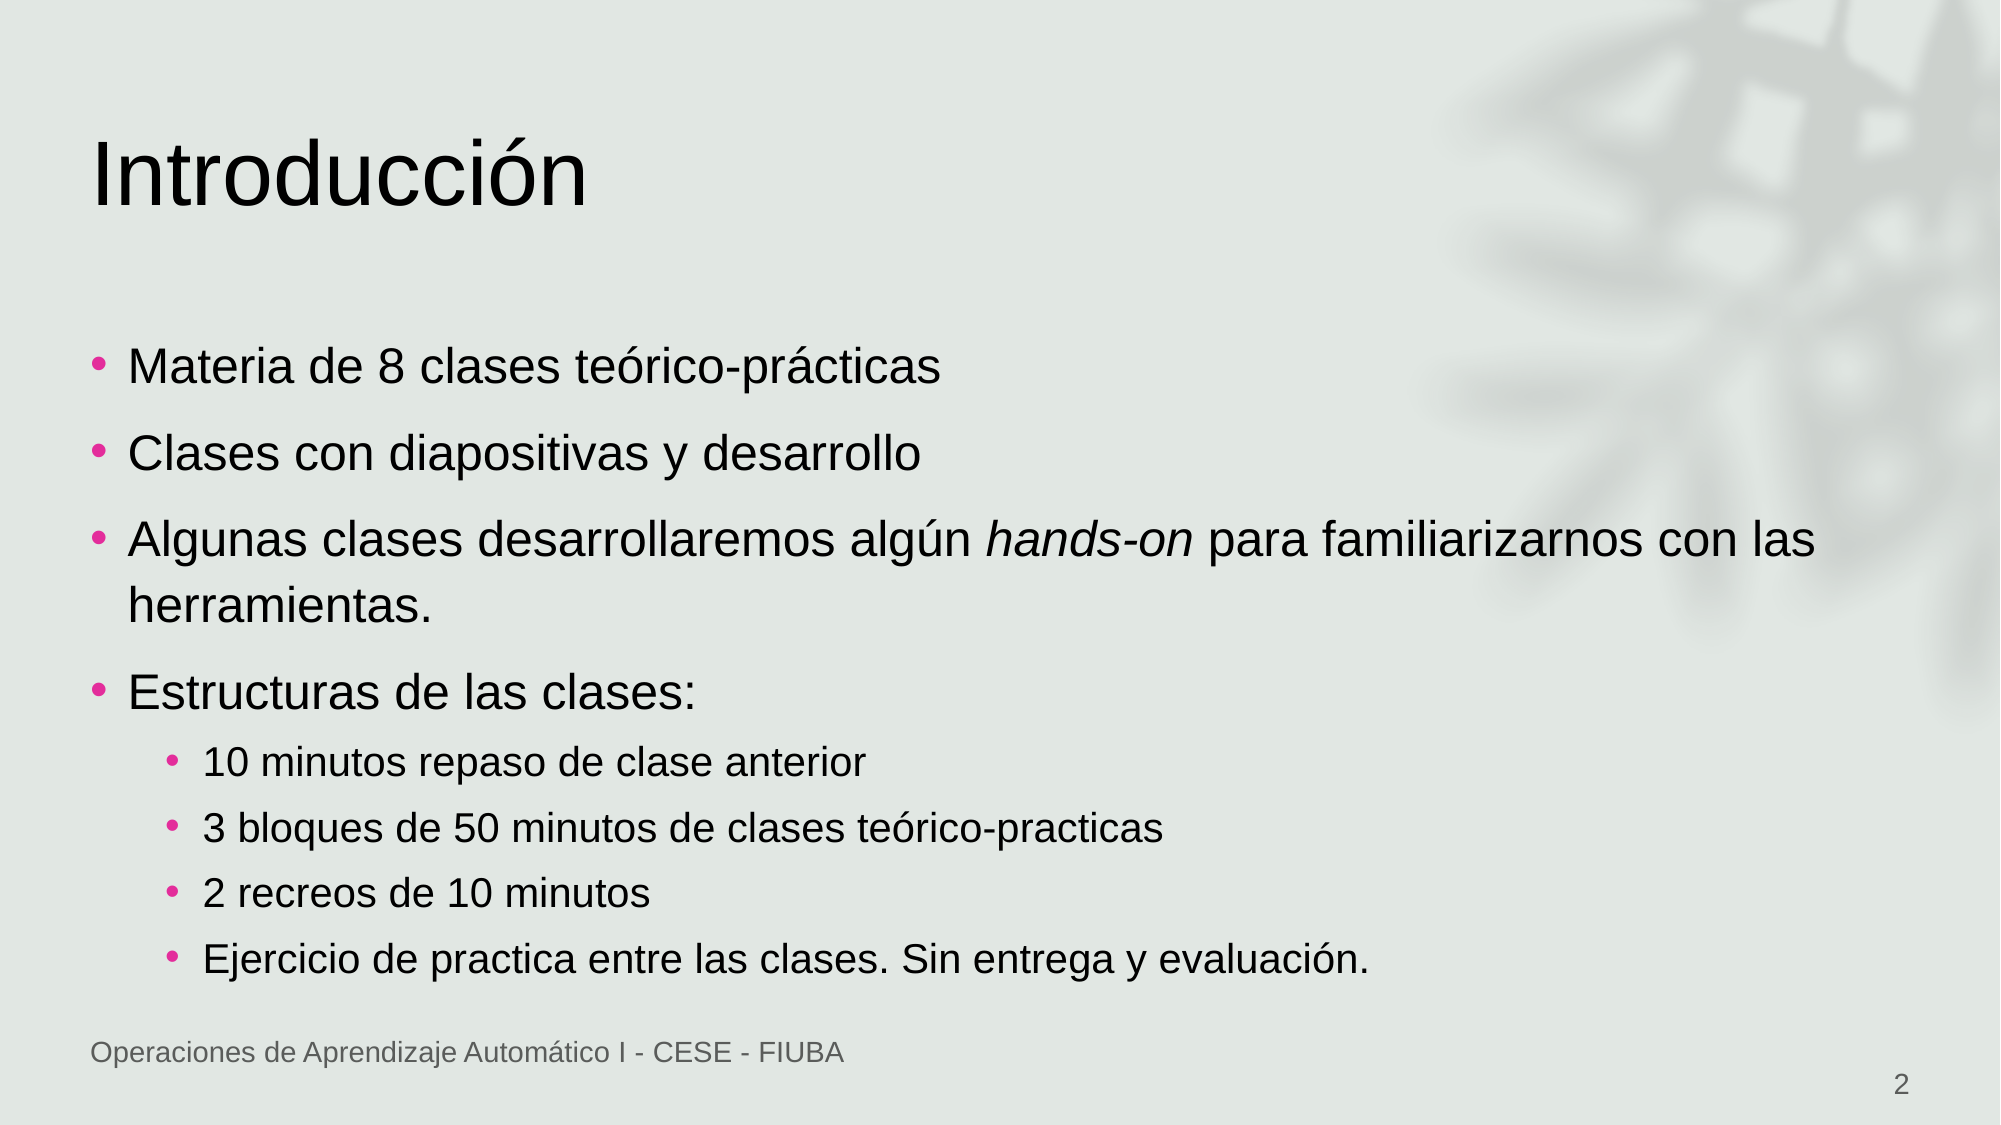

# Introducción
Materia de 8 clases teórico-prácticas
Clases con diapositivas y desarrollo
Algunas clases desarrollaremos algún hands-on para familiarizarnos con las herramientas.
Estructuras de las clases:
10 minutos repaso de clase anterior
3 bloques de 50 minutos de clases teórico-practicas
2 recreos de 10 minutos
Ejercicio de practica entre las clases. Sin entrega y evaluación.
Operaciones de Aprendizaje Automático I - CESE - FIUBA
2